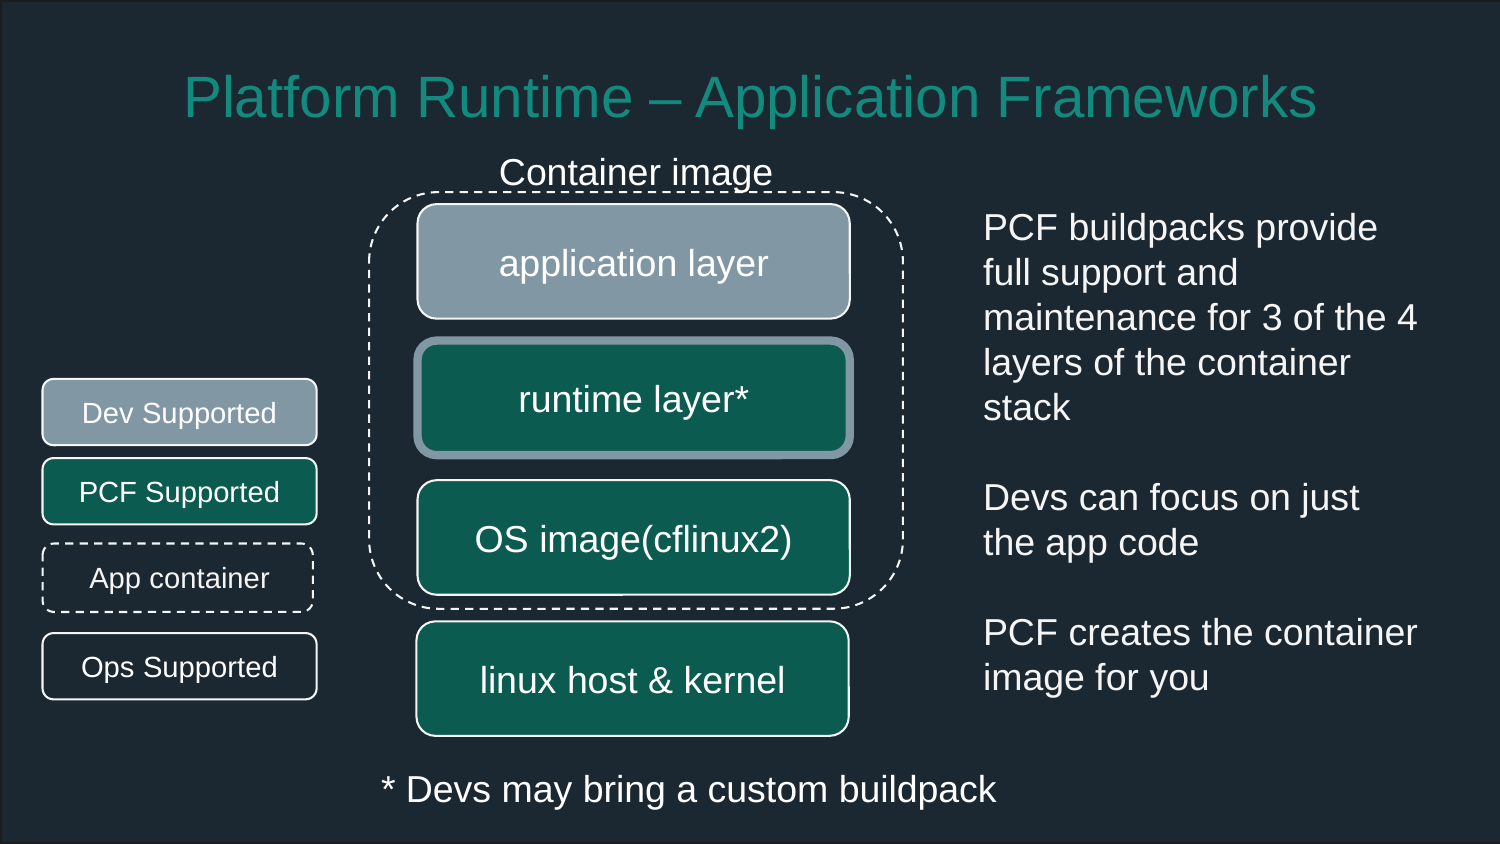

# Platform Runtime – Application Frameworks
Container image

application layer
runtime layer*
OS image(cflinux2)
linux host & kernel
* Devs may bring a custom buildpack
PCF buildpacks provide full support and maintenance for 3 of the 4 layers of the container stack

Devs can focus on just the app code

PCF creates the container image for you
Dev Supported
PCF Supported

App container
Ops Supported